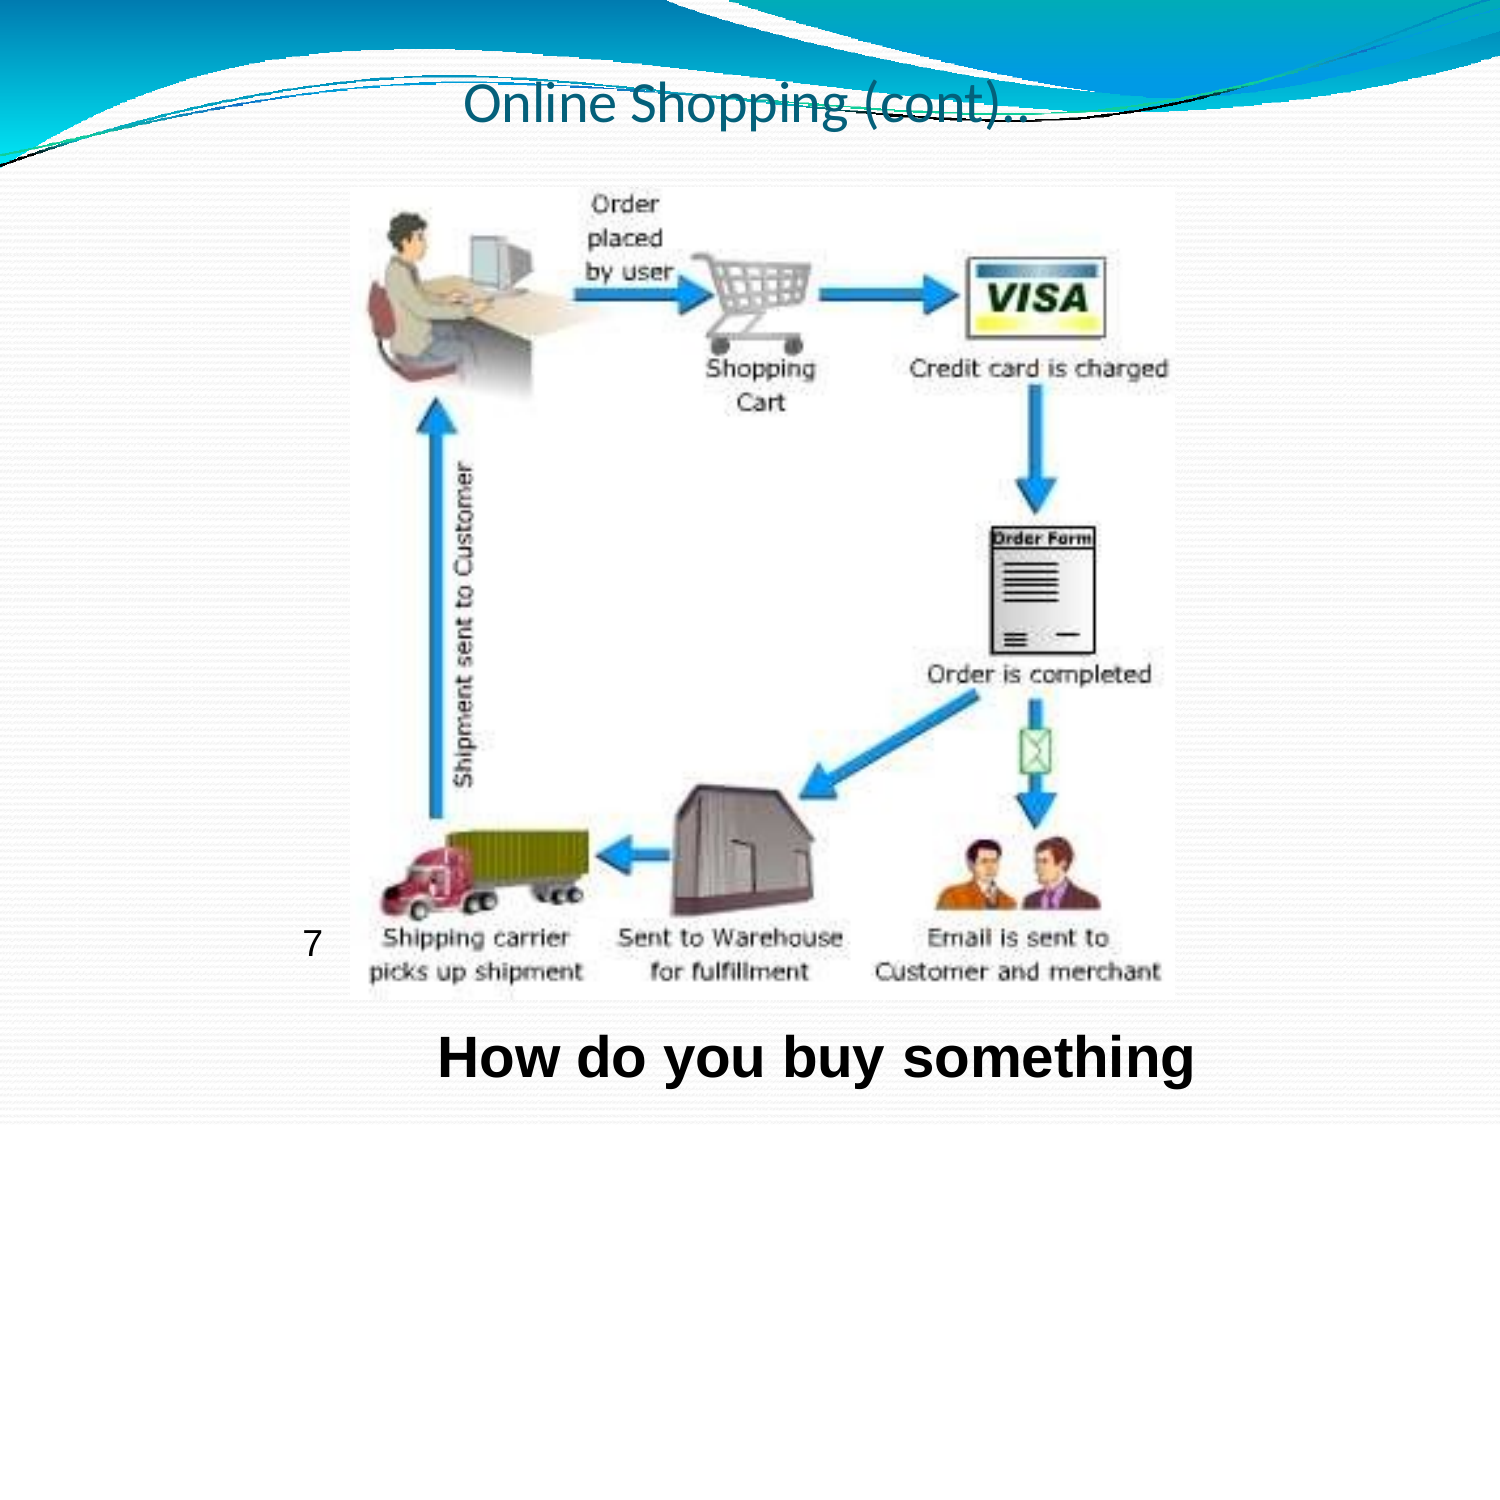

# Online Shopping (cont)..

7
How do you buy something